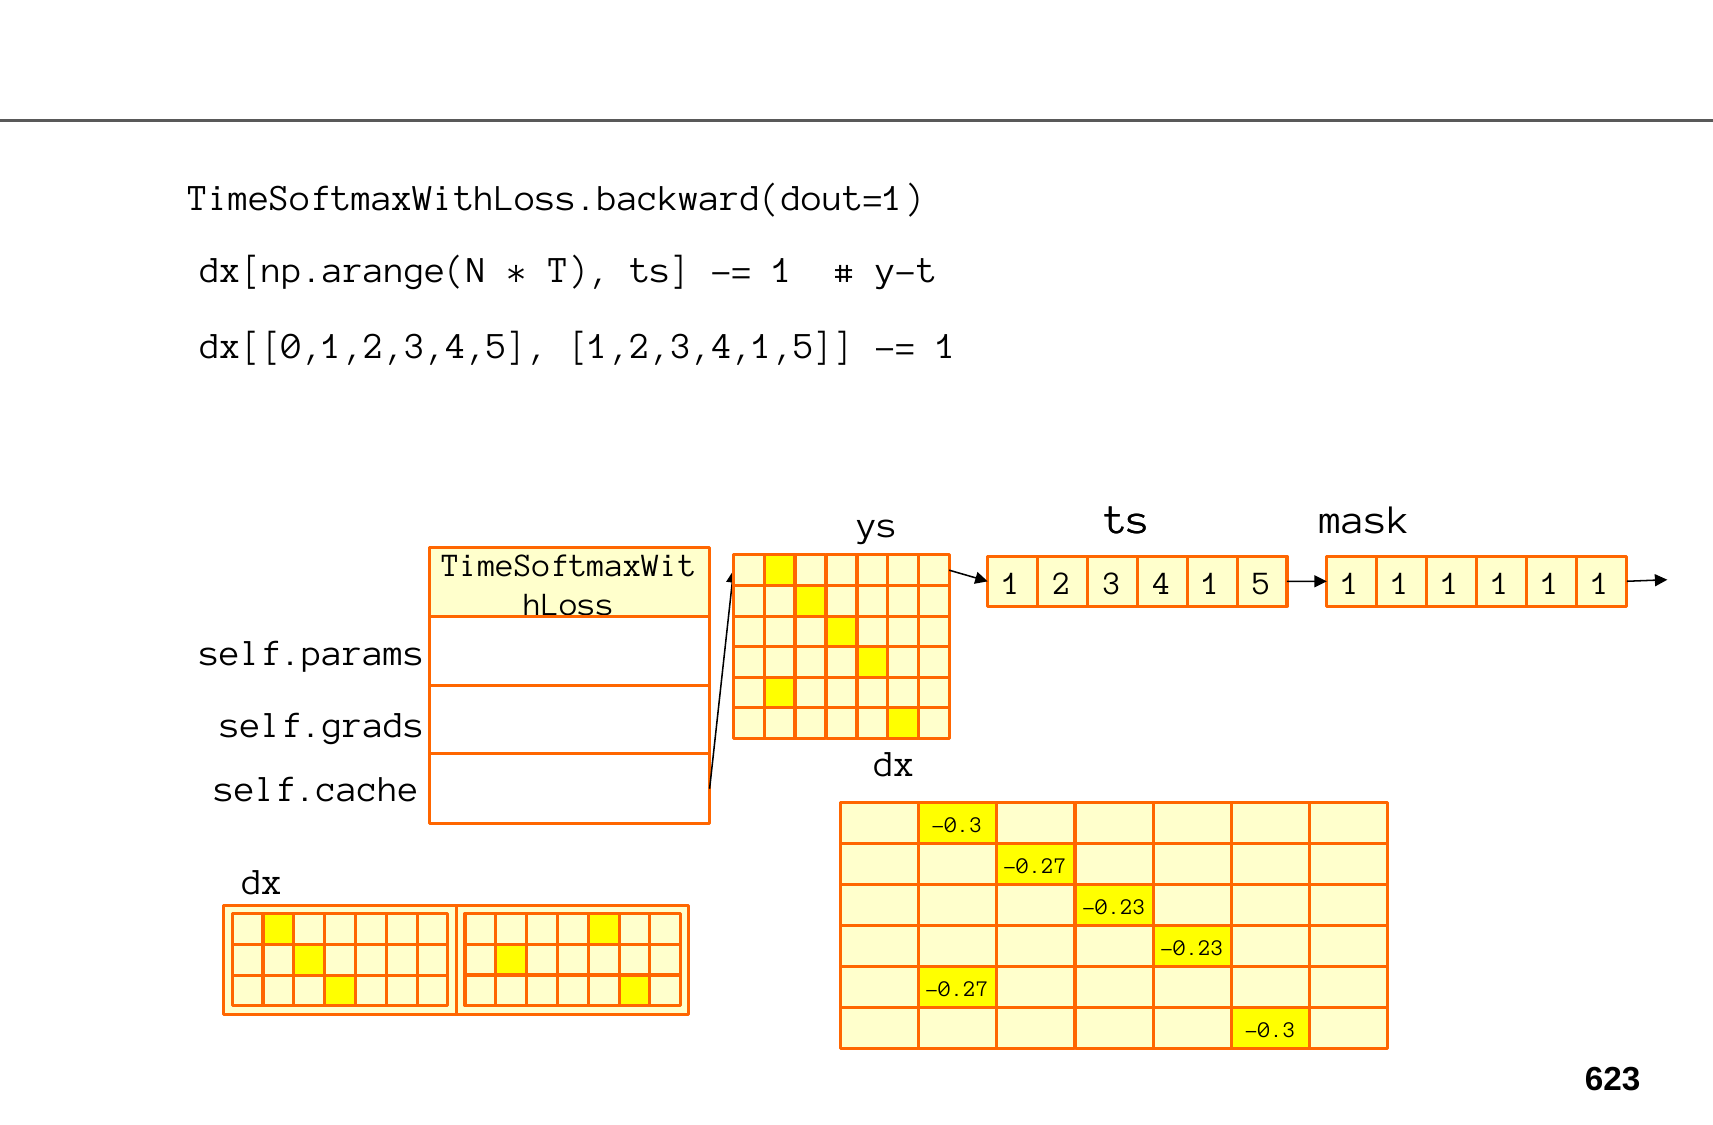

TimeSoftmaxWithLoss.backward(dout=1)
dx[np.arange(N * T), ts] -= 1  # y-t
dx[[0,1,2,3,4,5], [1,2,3,4,1,5]] -= 1
ts
ts
mask
ys
TimeSoftmaxWithLoss

1
1
1
1
1
1
1
2
3
4
1
5

self.params

self.grads

dx

self.cache

-0.3

-0.27

-0.23

dx

-0.23

-0.27

-0.3